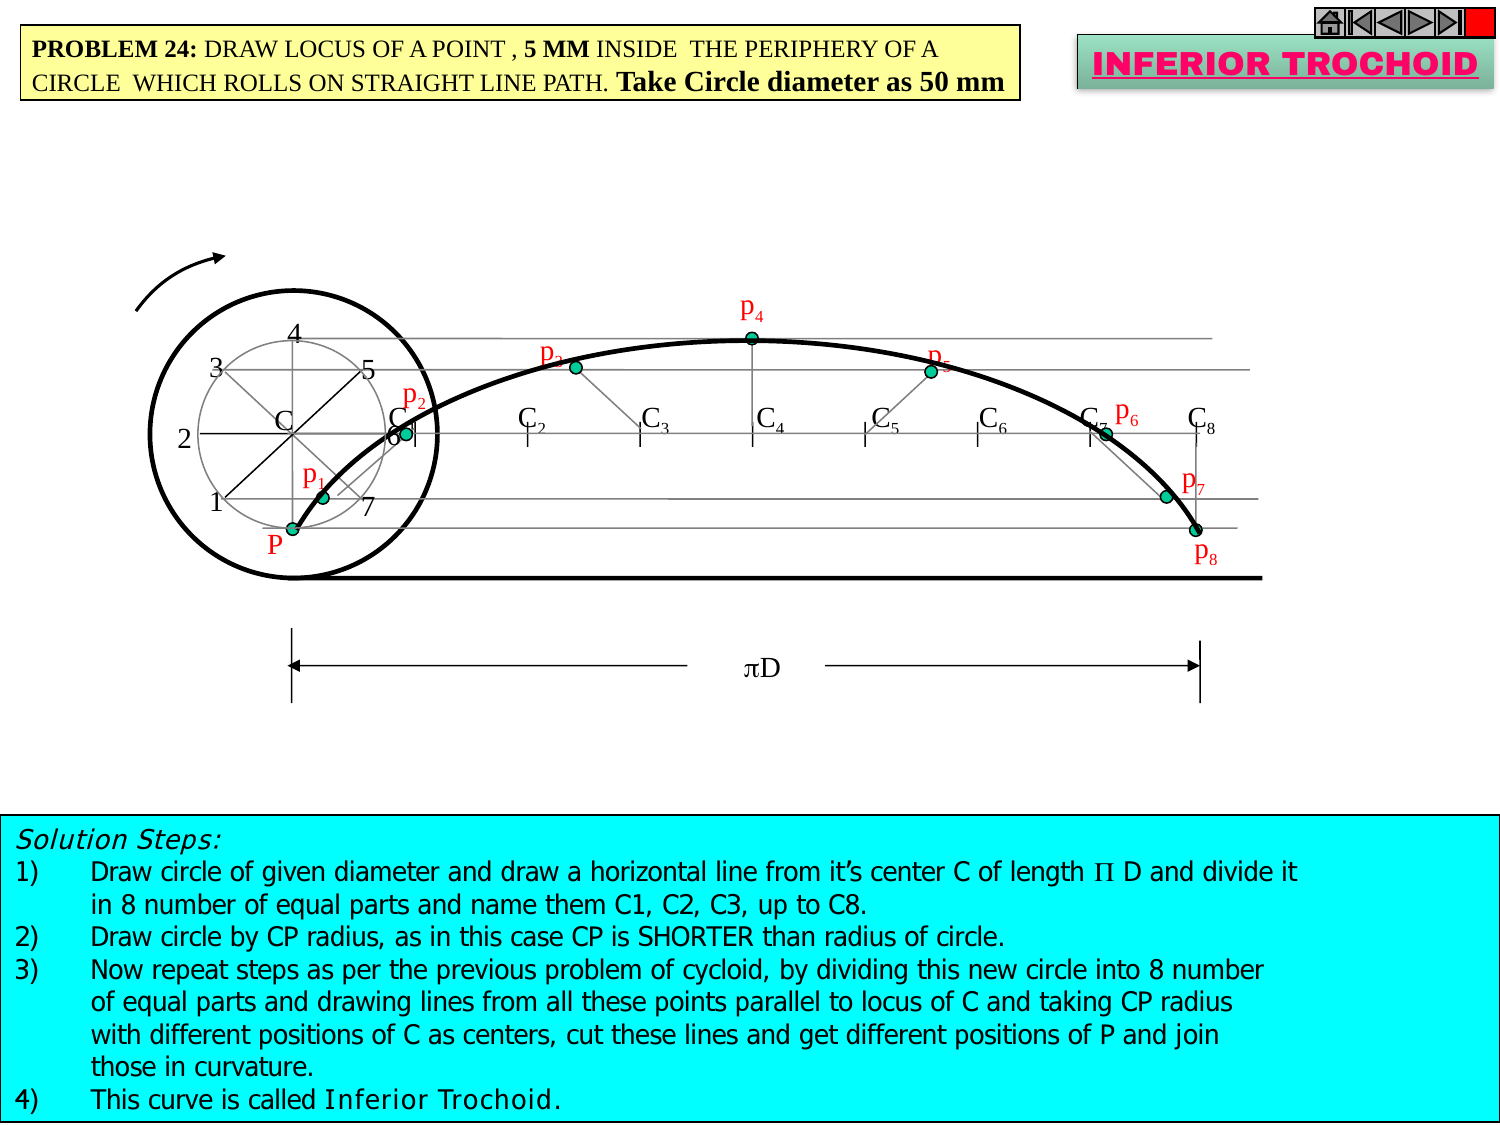

PROBLEM 24: DRAW LOCUS OF A POINT , 5 MM INSIDE  THE PERIPHERY OF A
CIRCLE  WHICH ROLLS ON STRAIGHT LINE PATH. Take Circle diameter as 50 mm

INFERIOR TROCHOID
p4

4
3
5
6
2
1
7
C
p3
p5

p2

p6
C1              C2              C3            C4            C5           C6          C7           C8

p1
p7

P
p8

πD

Solution Steps:
1)      Draw circle of given diameter and draw a horizontal line from it’s center C of length Π D and divide it
         in 8 number of equal parts and name them C1, C2, C3, up to C8.
2)      Draw circle by CP radius, as in this case CP is SHORTER than radius of circle.
3)      Now repeat steps as per the previous problem of cycloid, by dividing this new circle into 8 number
         of equal parts and drawing lines from all these points parallel to locus of C and taking CP radius
         with different positions of C as centers, cut these lines and get different positions of P and join
         those in curvature.
4)      This curve is called Inferior Trochoid.